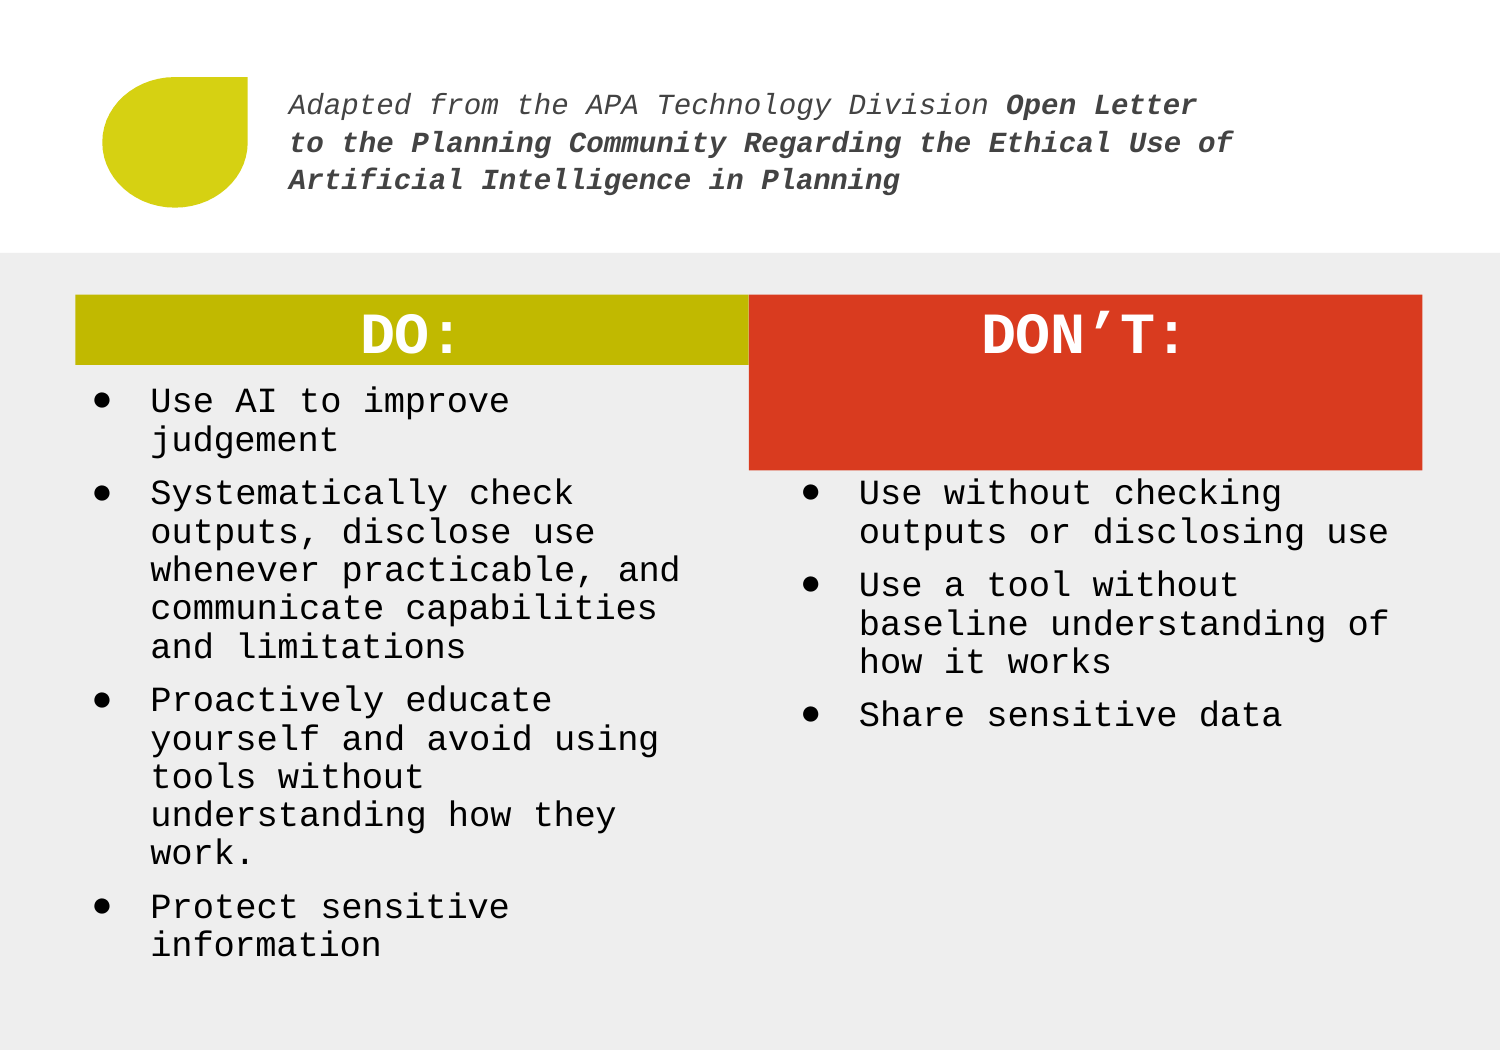

Adapted from the APA Technology Division Open Letter to the Planning Community Regarding the Ethical Use of Artificial Intelligence in Planning
DO:
# DON’T:
Use AI to improve judgement
Systematically check outputs, disclose use whenever practicable, and communicate capabilities and limitations
Proactively educate yourself and avoid using tools without understanding how they work.
Protect sensitive information
Relinquish decisionmaking authority
Use without checking outputs or disclosing use
Use a tool without baseline understanding of how it works
Share sensitive data